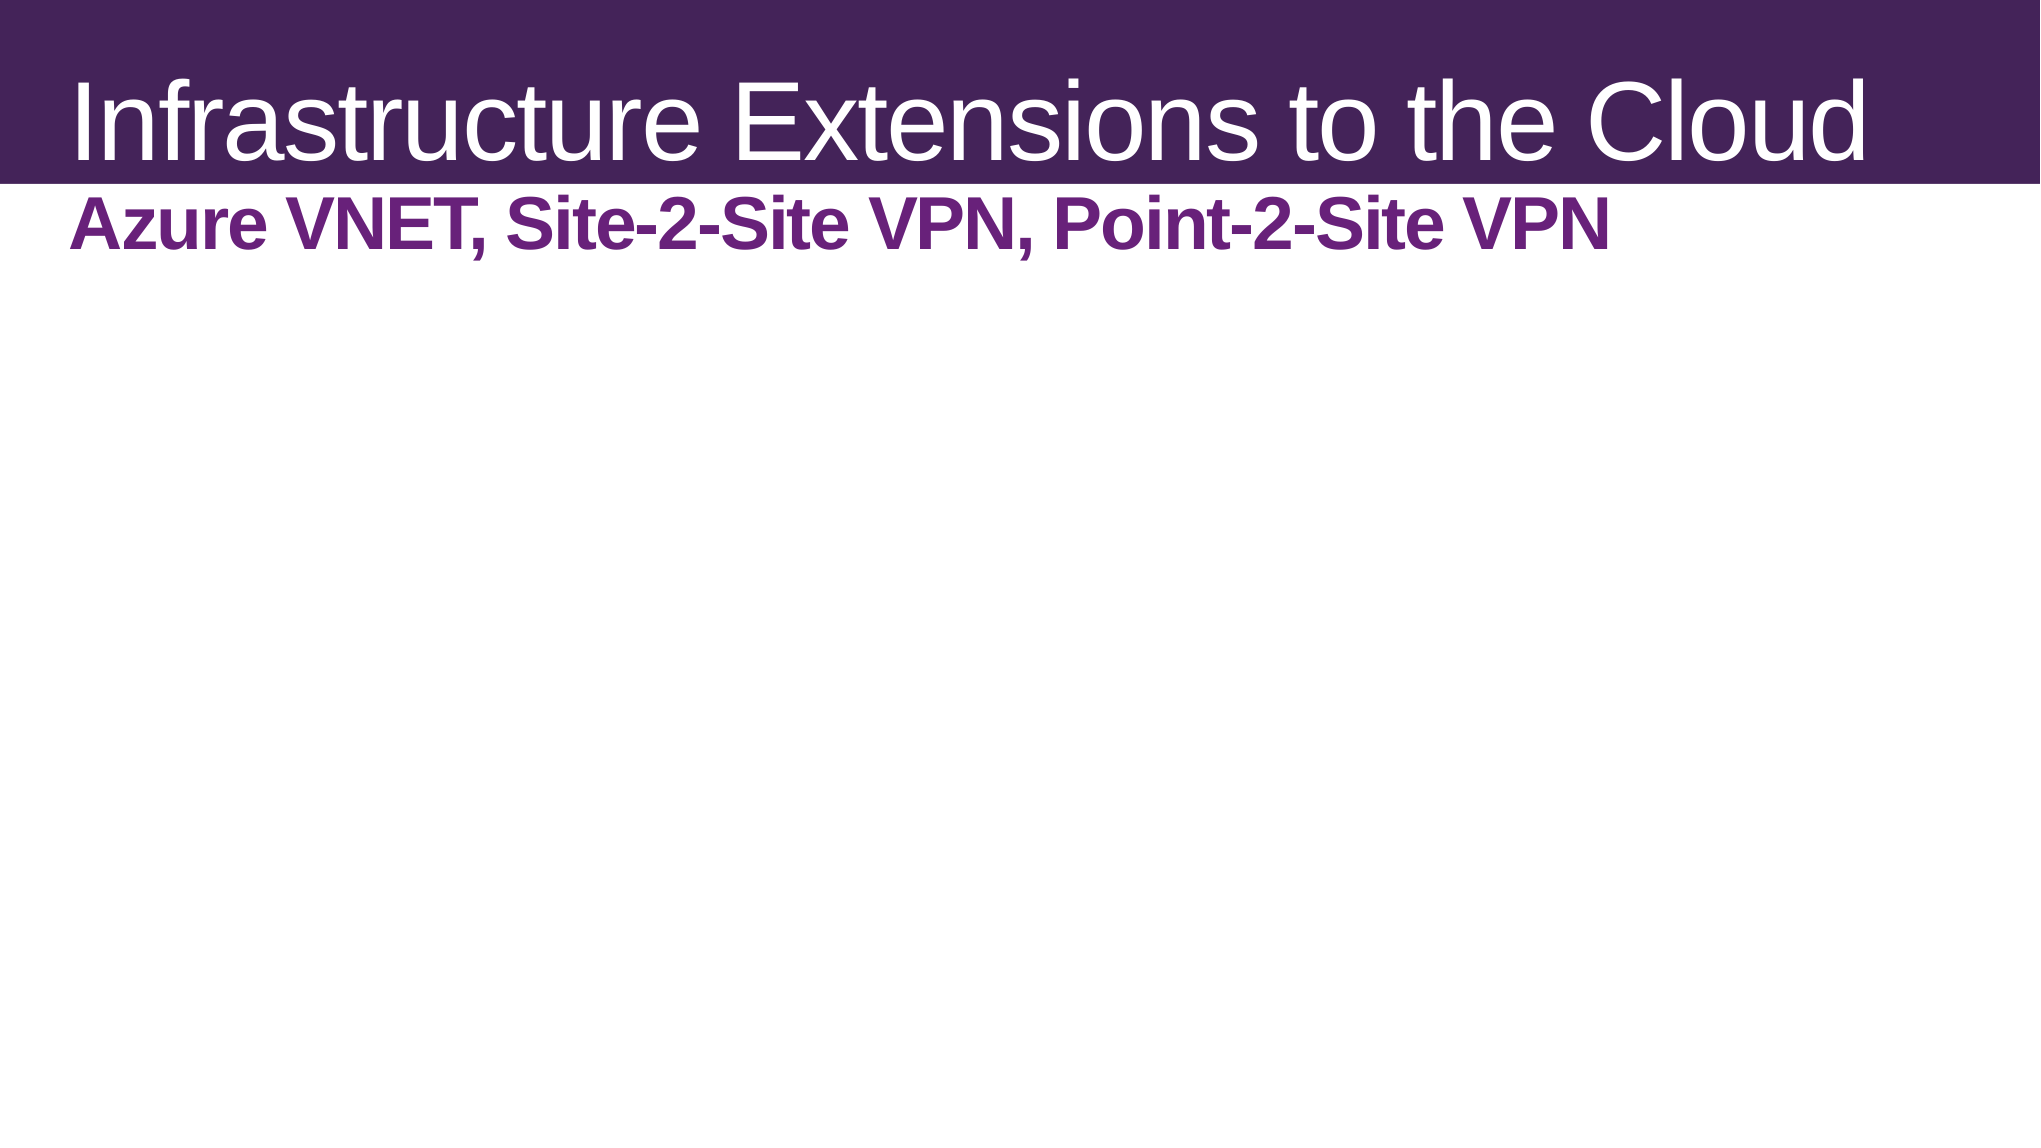

# Infrastructure Extensions to the Cloud Azure VNET, Site-2-Site VPN, Point-2-Site VPN